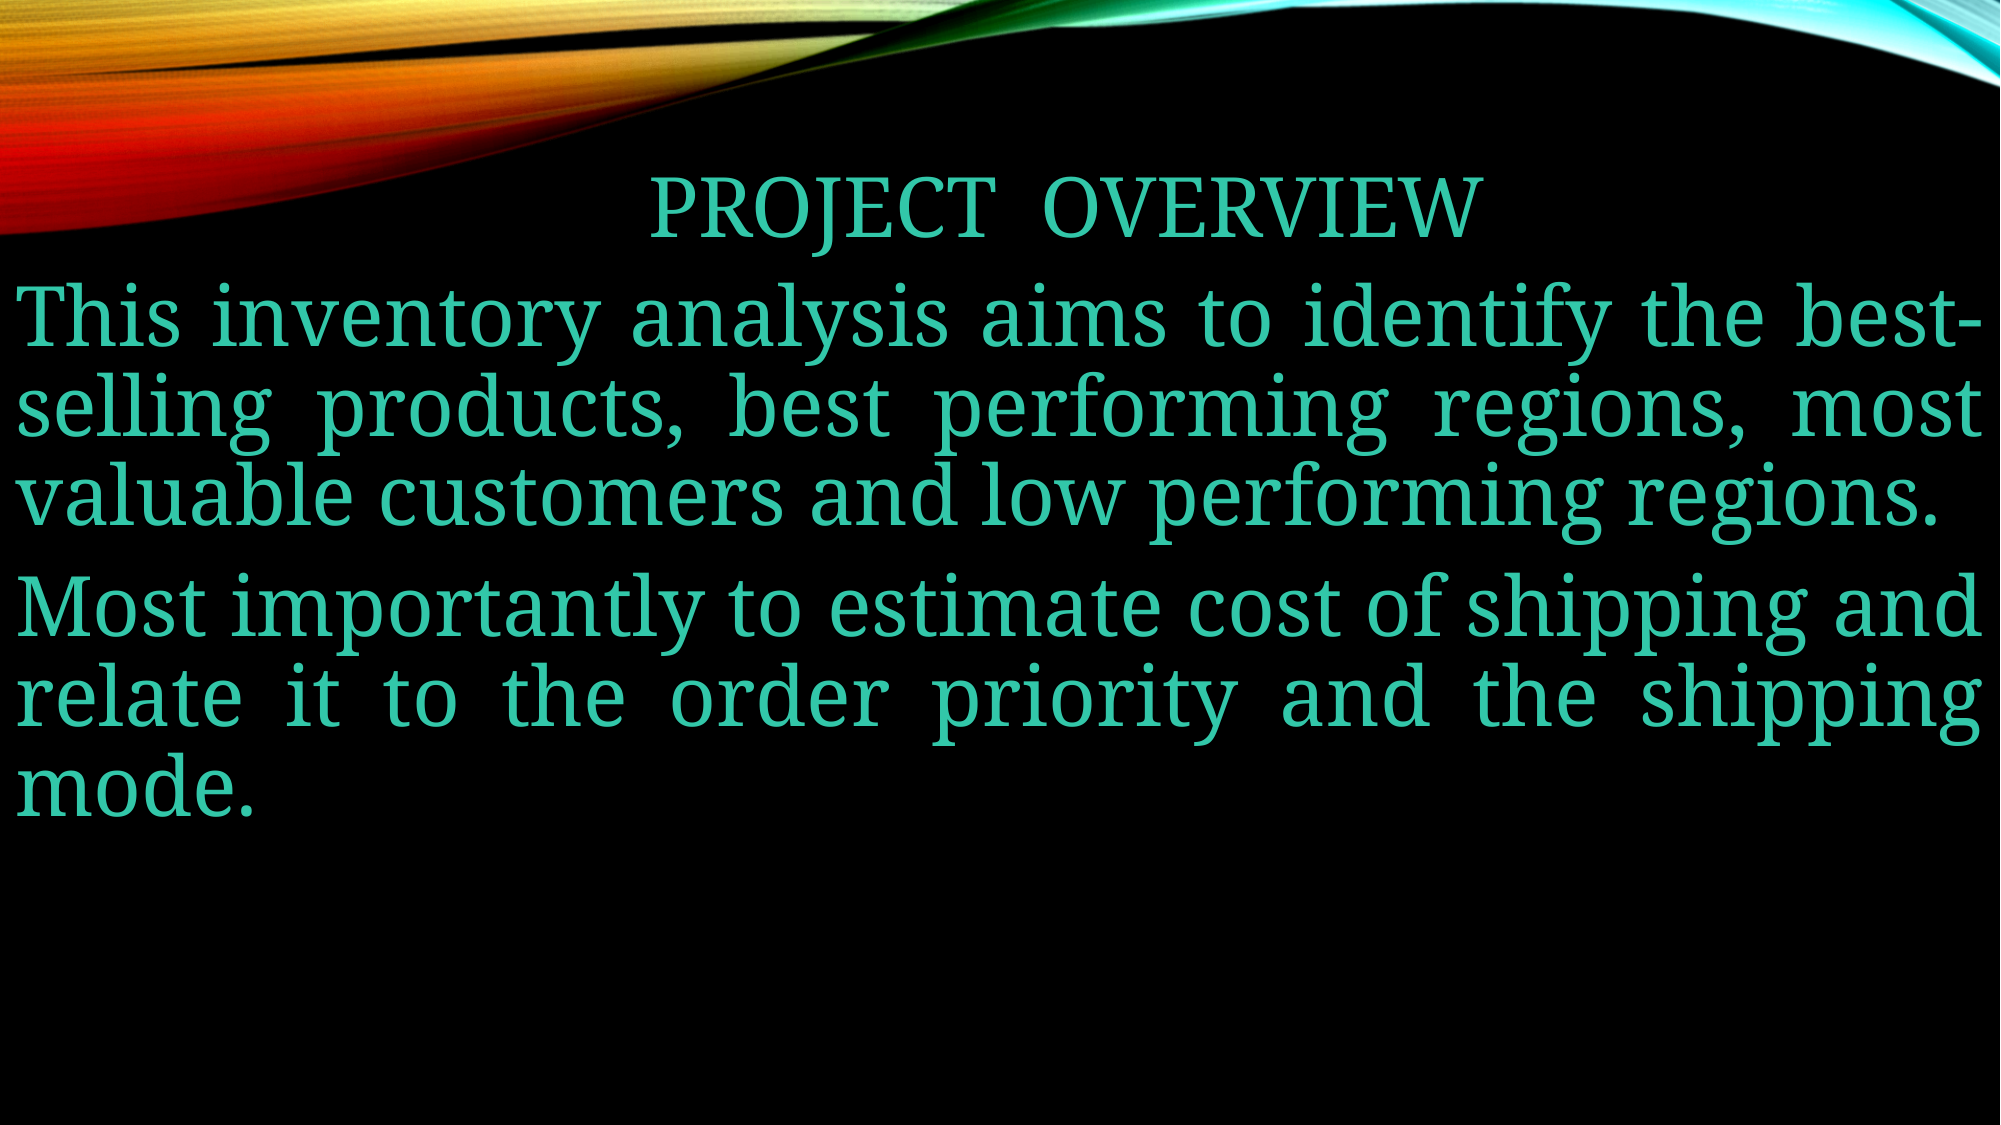

# Project  Overview
This inventory analysis aims to identify the best-selling products, best performing regions, most valuable customers and low performing regions.
Most importantly to estimate cost of shipping and relate it to the order priority and the shipping mode.